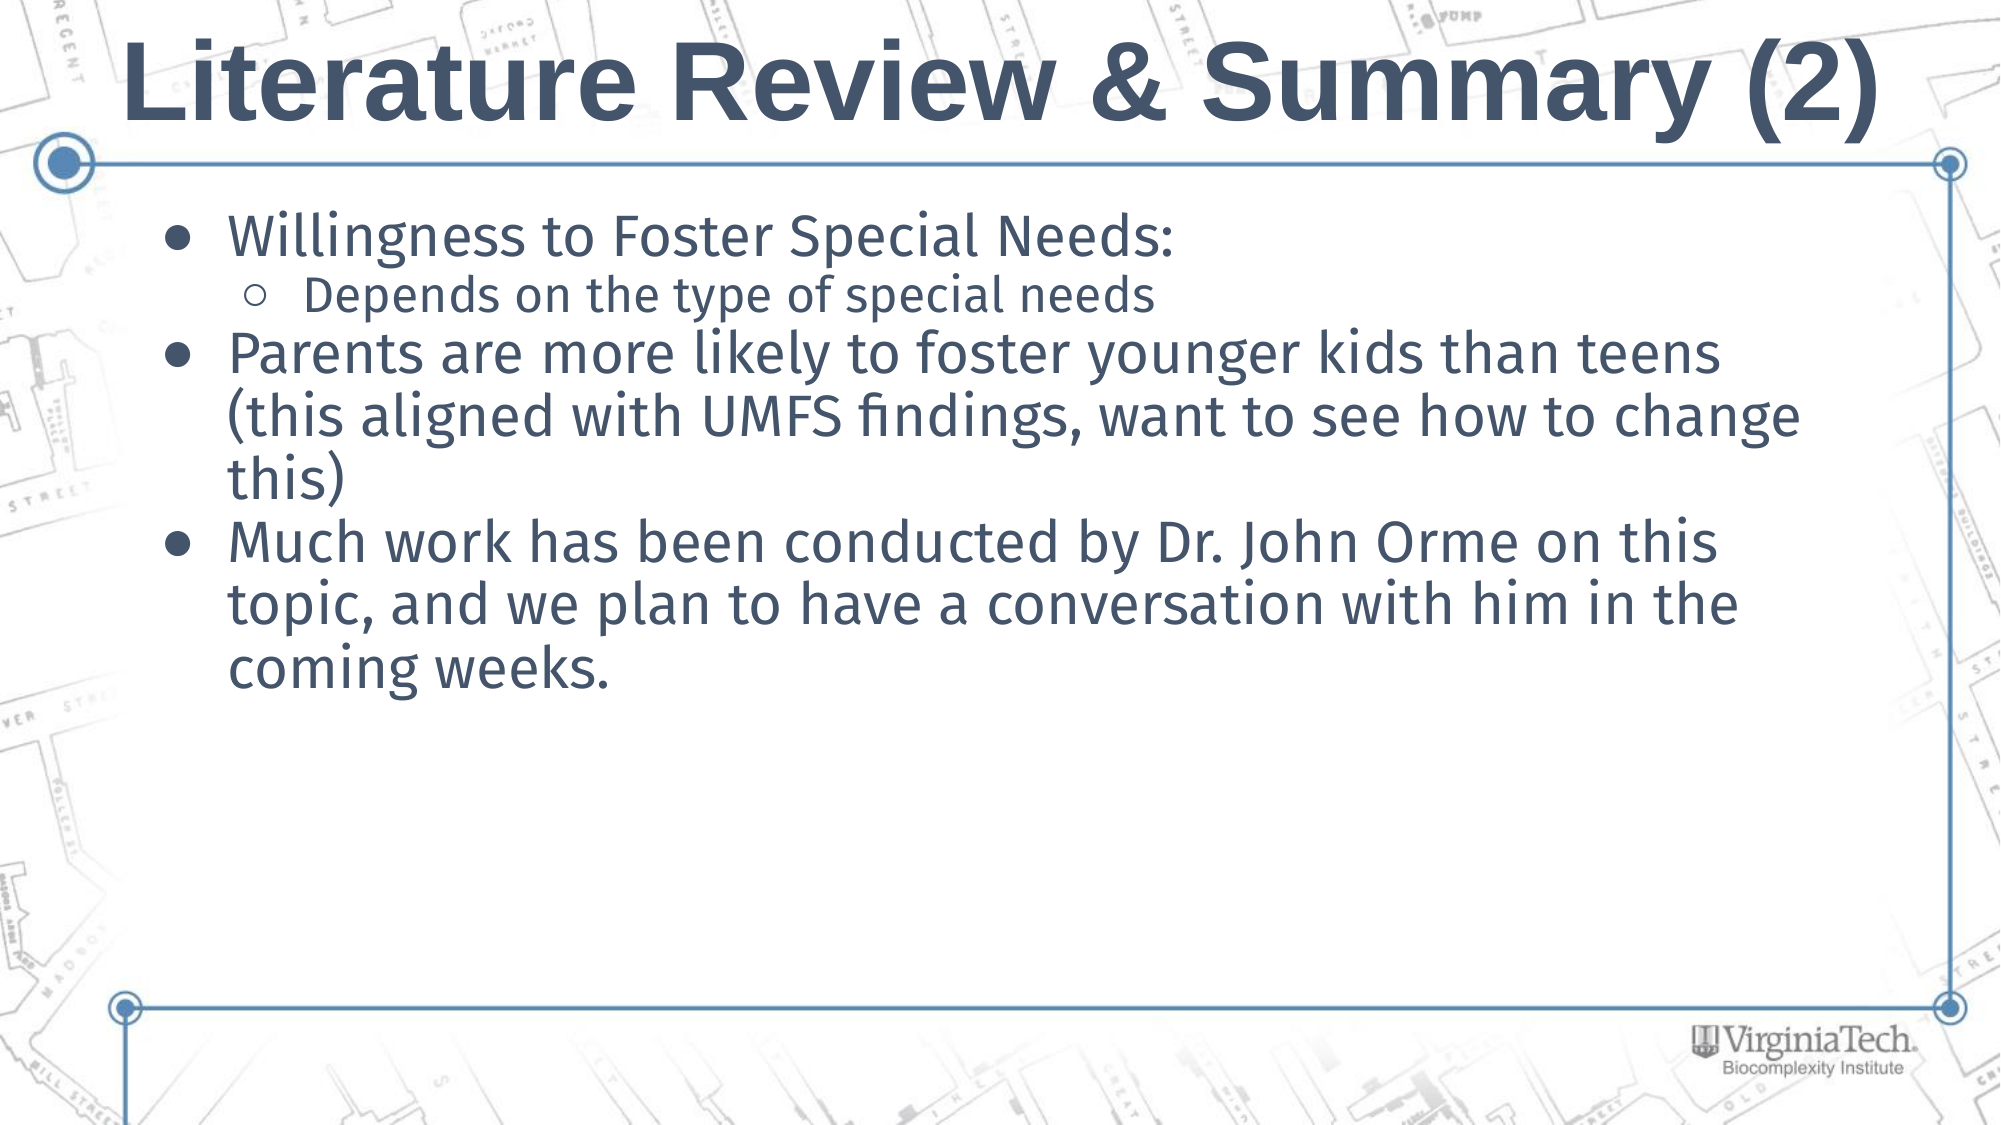

# Literature Review & Summary (2)
Willingness to Foster Special Needs:
Depends on the type of special needs
Parents are more likely to foster younger kids than teens (this aligned with UMFS findings, want to see how to change this)
Much work has been conducted by Dr. John Orme on this topic, and we plan to have a conversation with him in the coming weeks.